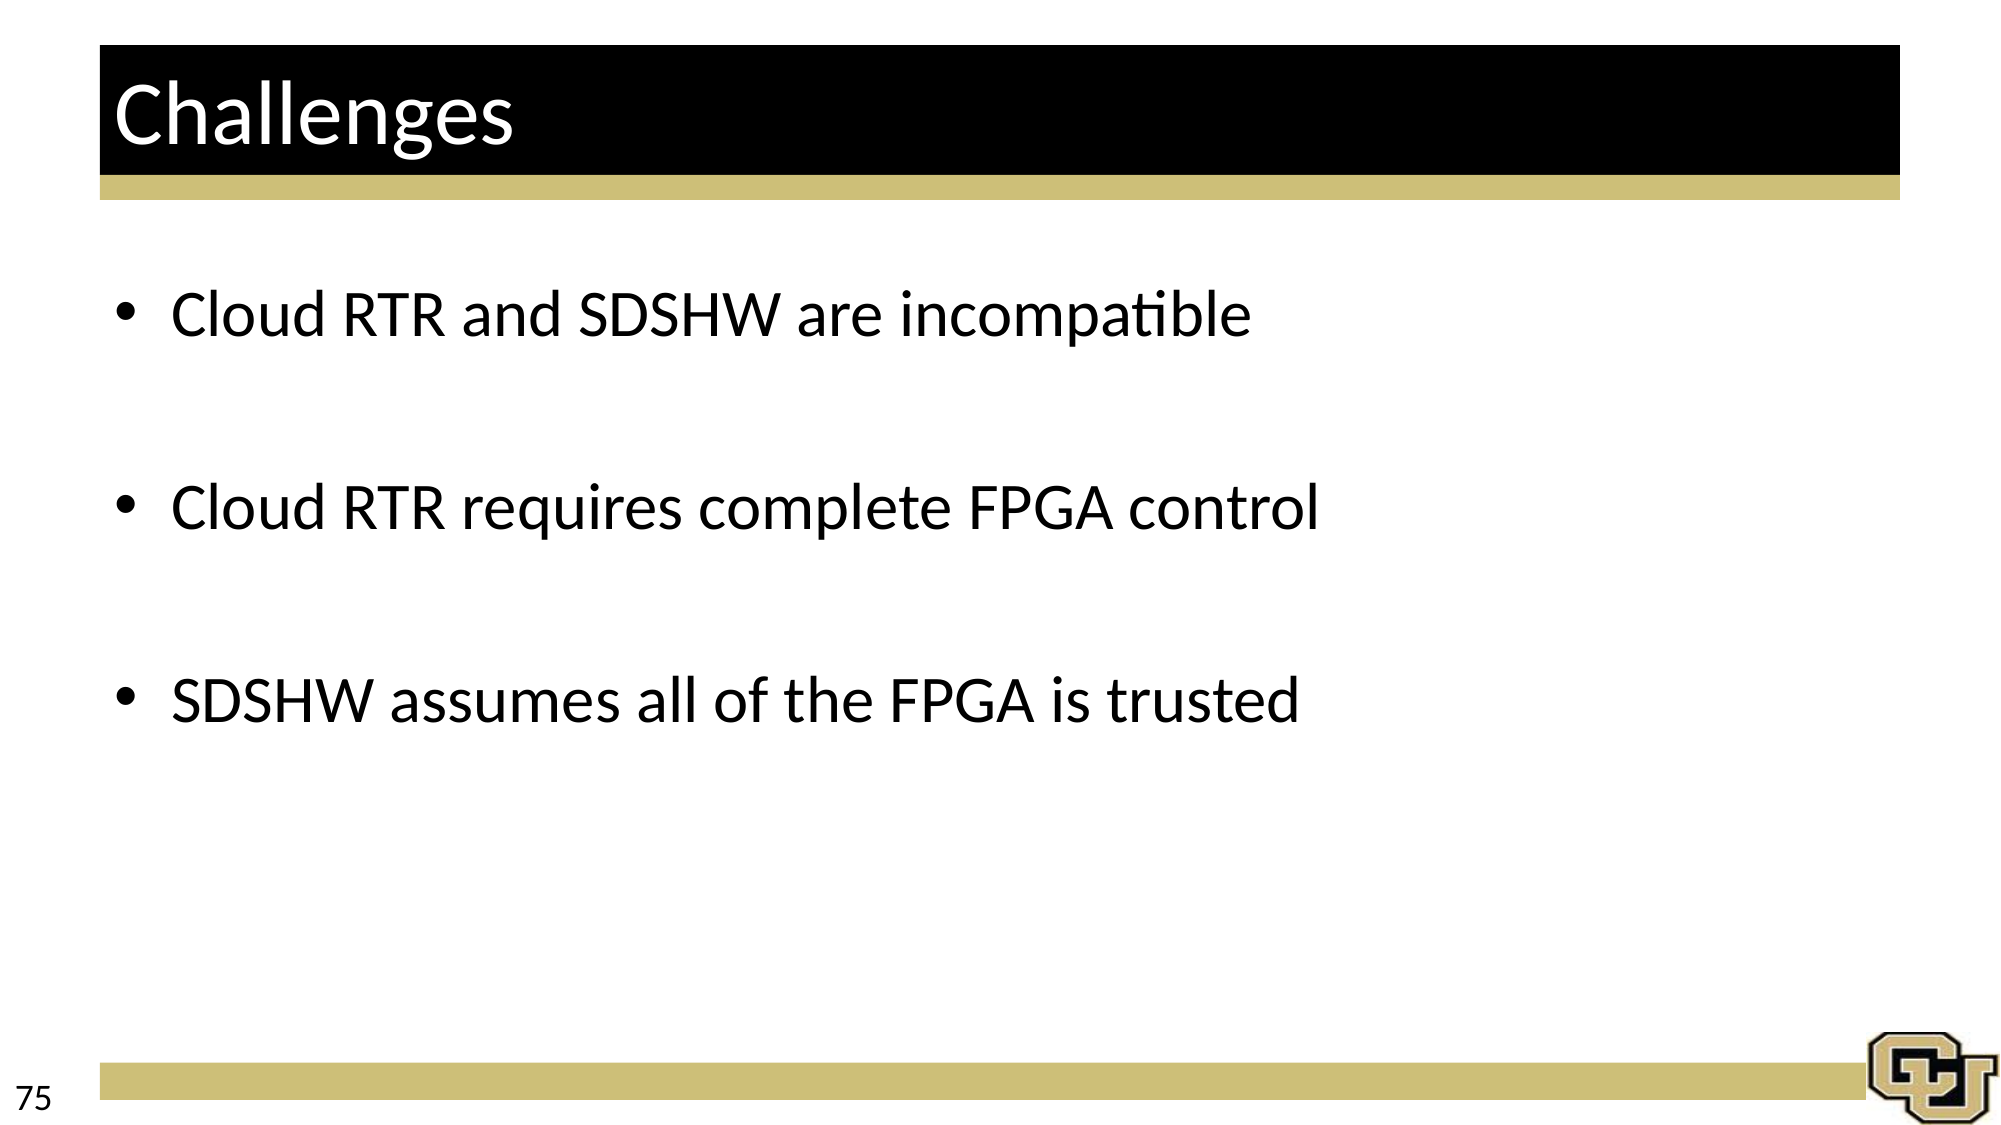

# Challenges
Cloud RTR and SDSHW are incompatible

Cloud RTR requires complete FPGA control

SDSHW assumes all of the FPGA is trusted
75